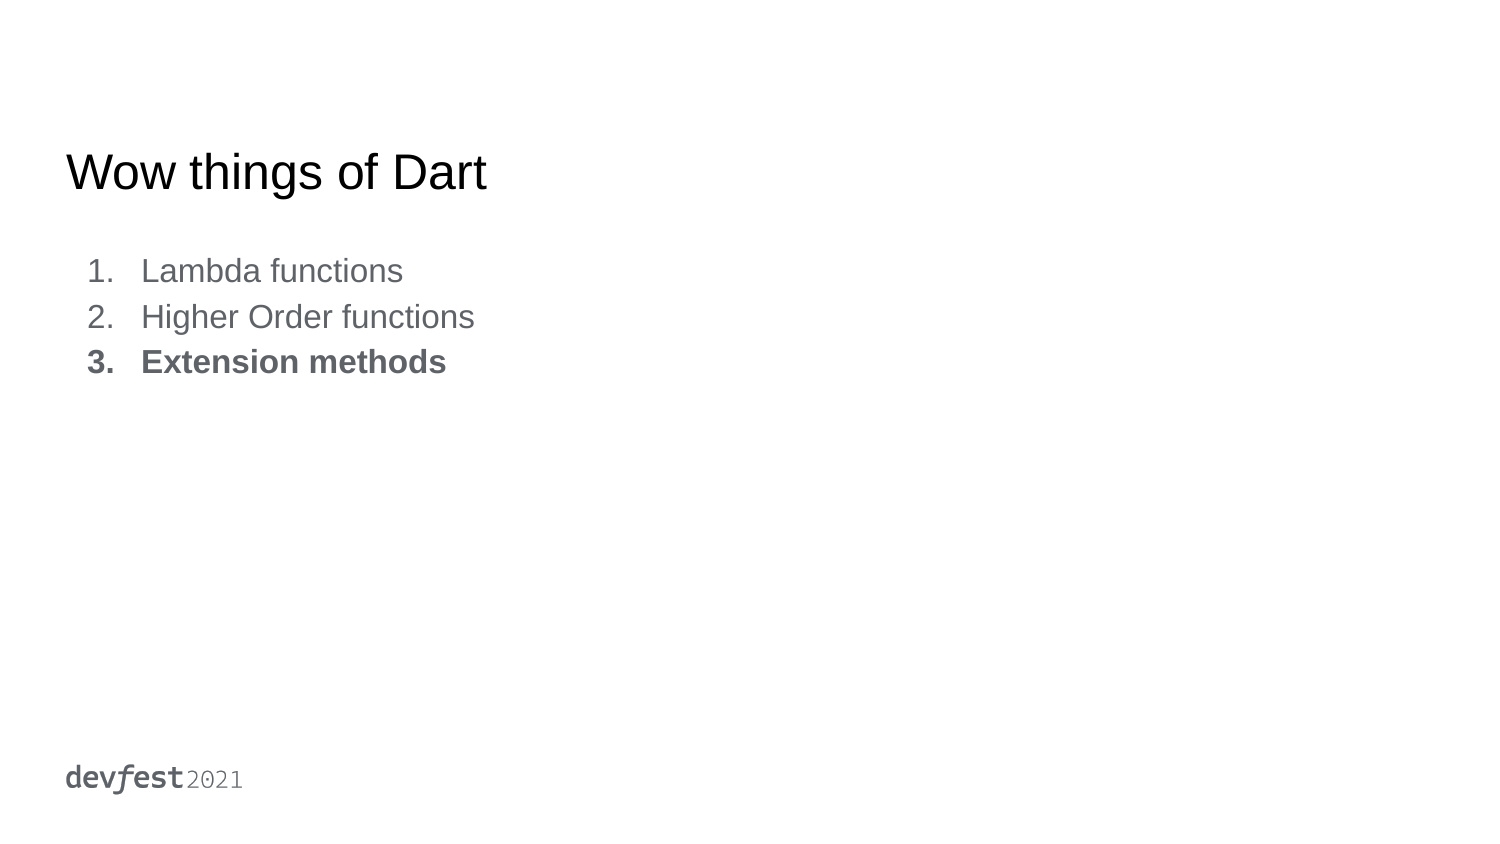

# Wow things of Dart
Lambda functions
Higher Order functions
Extension methods